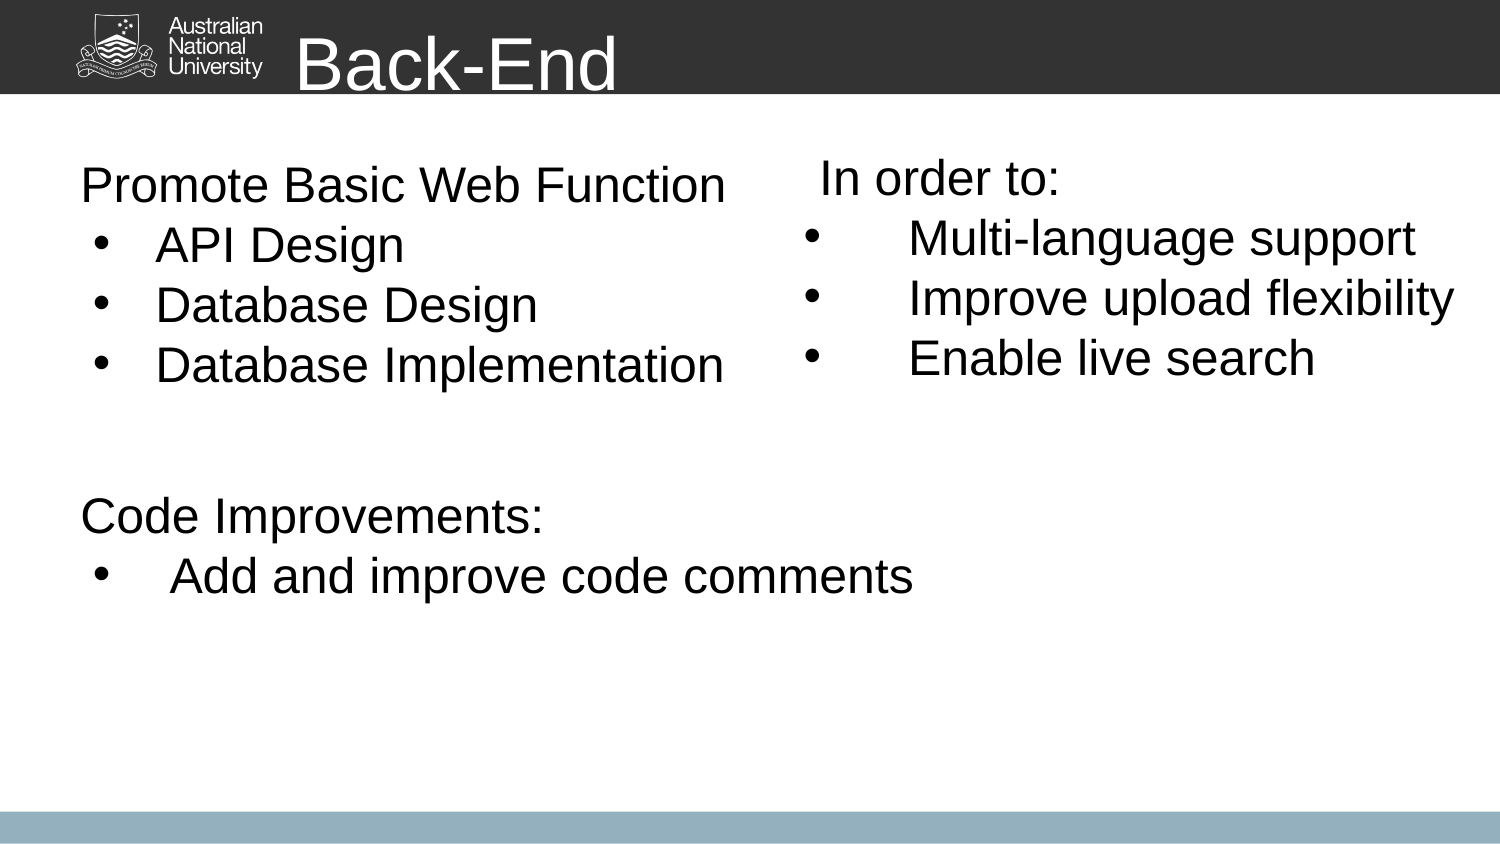

# Back-End
  In order to:
   Multi-language support
   Improve upload flexibility
   Enable live search
Promote Basic Web Function
API Design
Database Design
Database Implementation

Code Improvements:
 Add and improve code comments